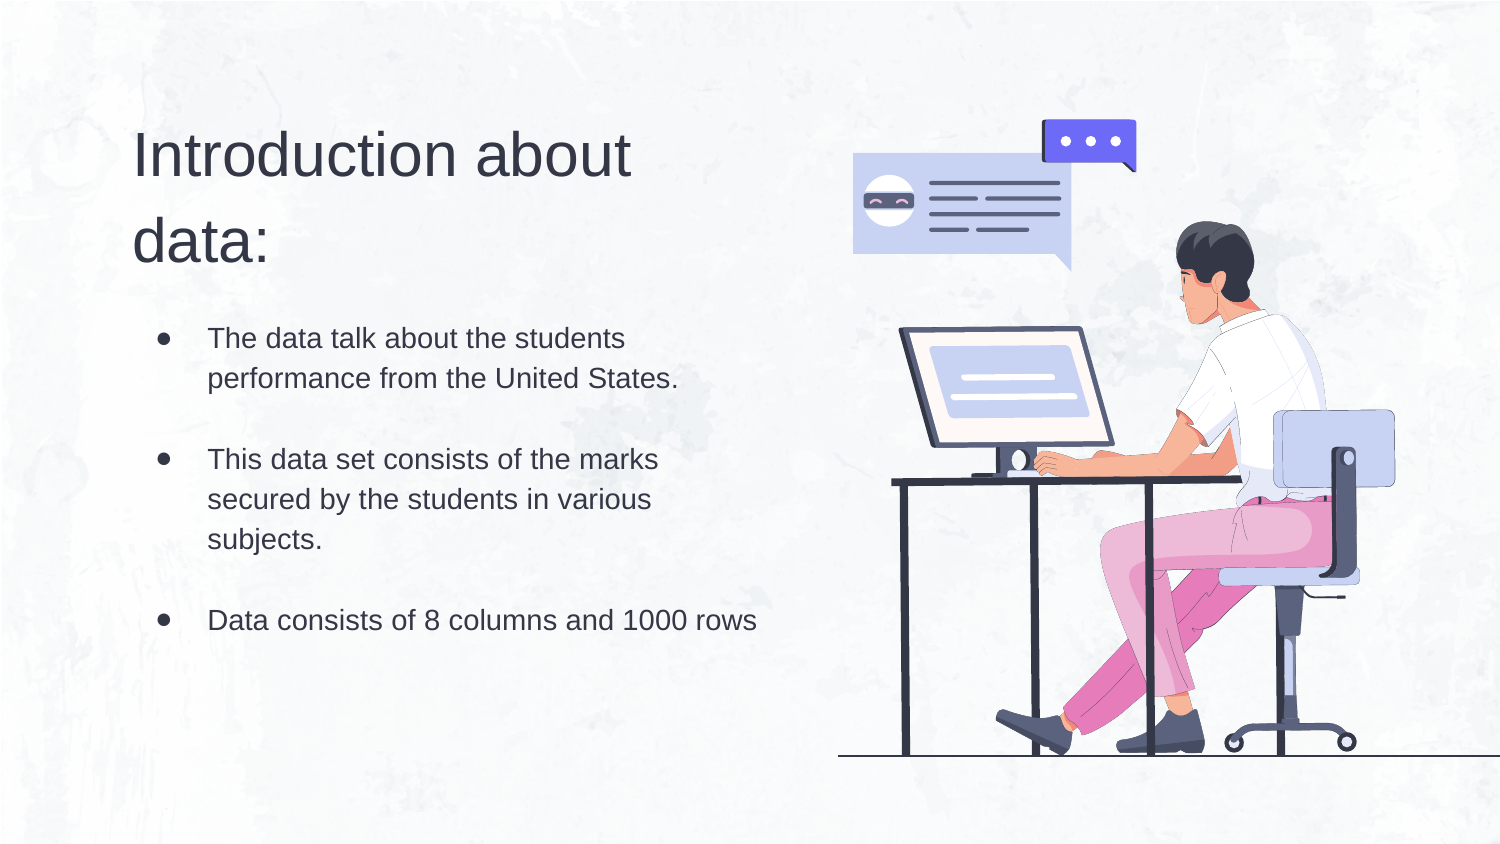

# Introduction about data:

The data talk about the students performance from the United States.

This data set consists of the marks secured by the students in various subjects.

Data consists of 8 columns and 1000 rows